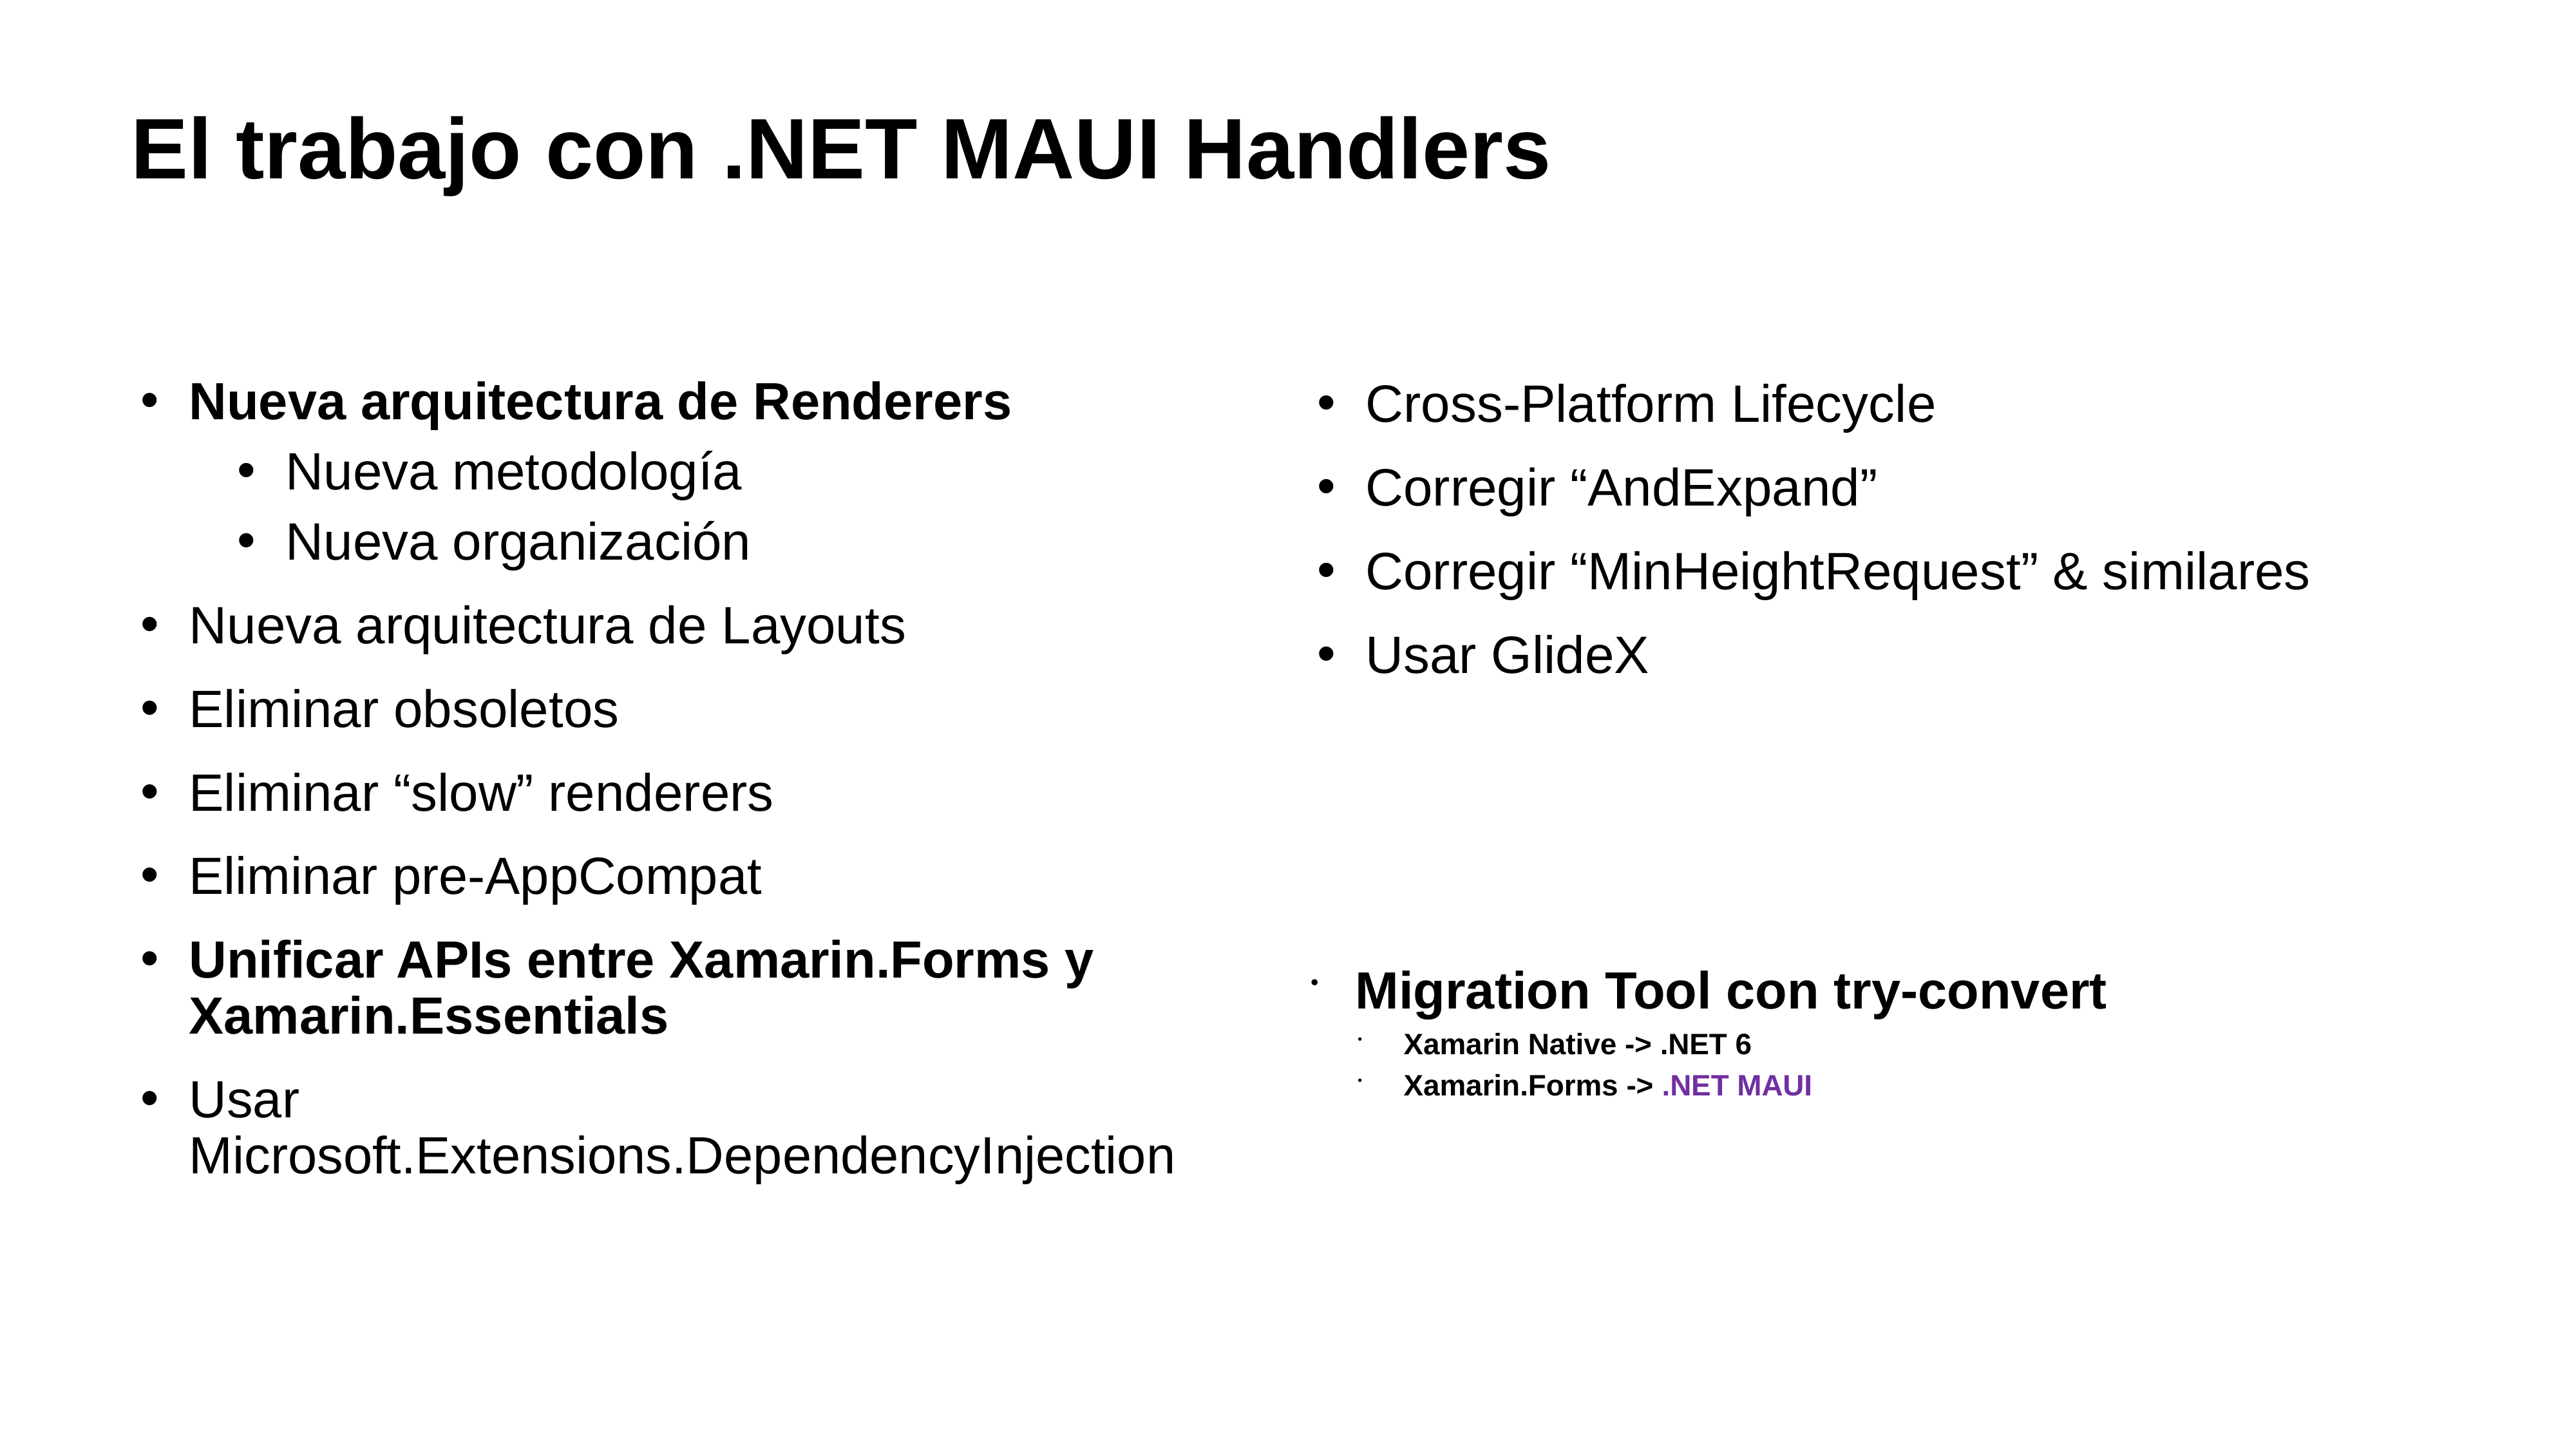

# El trabajo con .NET MAUI Handlers
Nueva arquitectura de Renderers
Nueva metodología
Nueva organización
Nueva arquitectura de Layouts
Eliminar obsoletos
Eliminar “slow” renderers
Eliminar pre-AppCompat
Unificar APIs entre Xamarin.Forms y Xamarin.Essentials
Usar Microsoft.Extensions.DependencyInjection

Cross-Platform Lifecycle
Corregir “AndExpand”
Corregir “MinHeightRequest” & similares
Usar GlideX

Migration Tool con try-convert
Xamarin Native -> .NET 6
Xamarin.Forms -> .NET MAUI